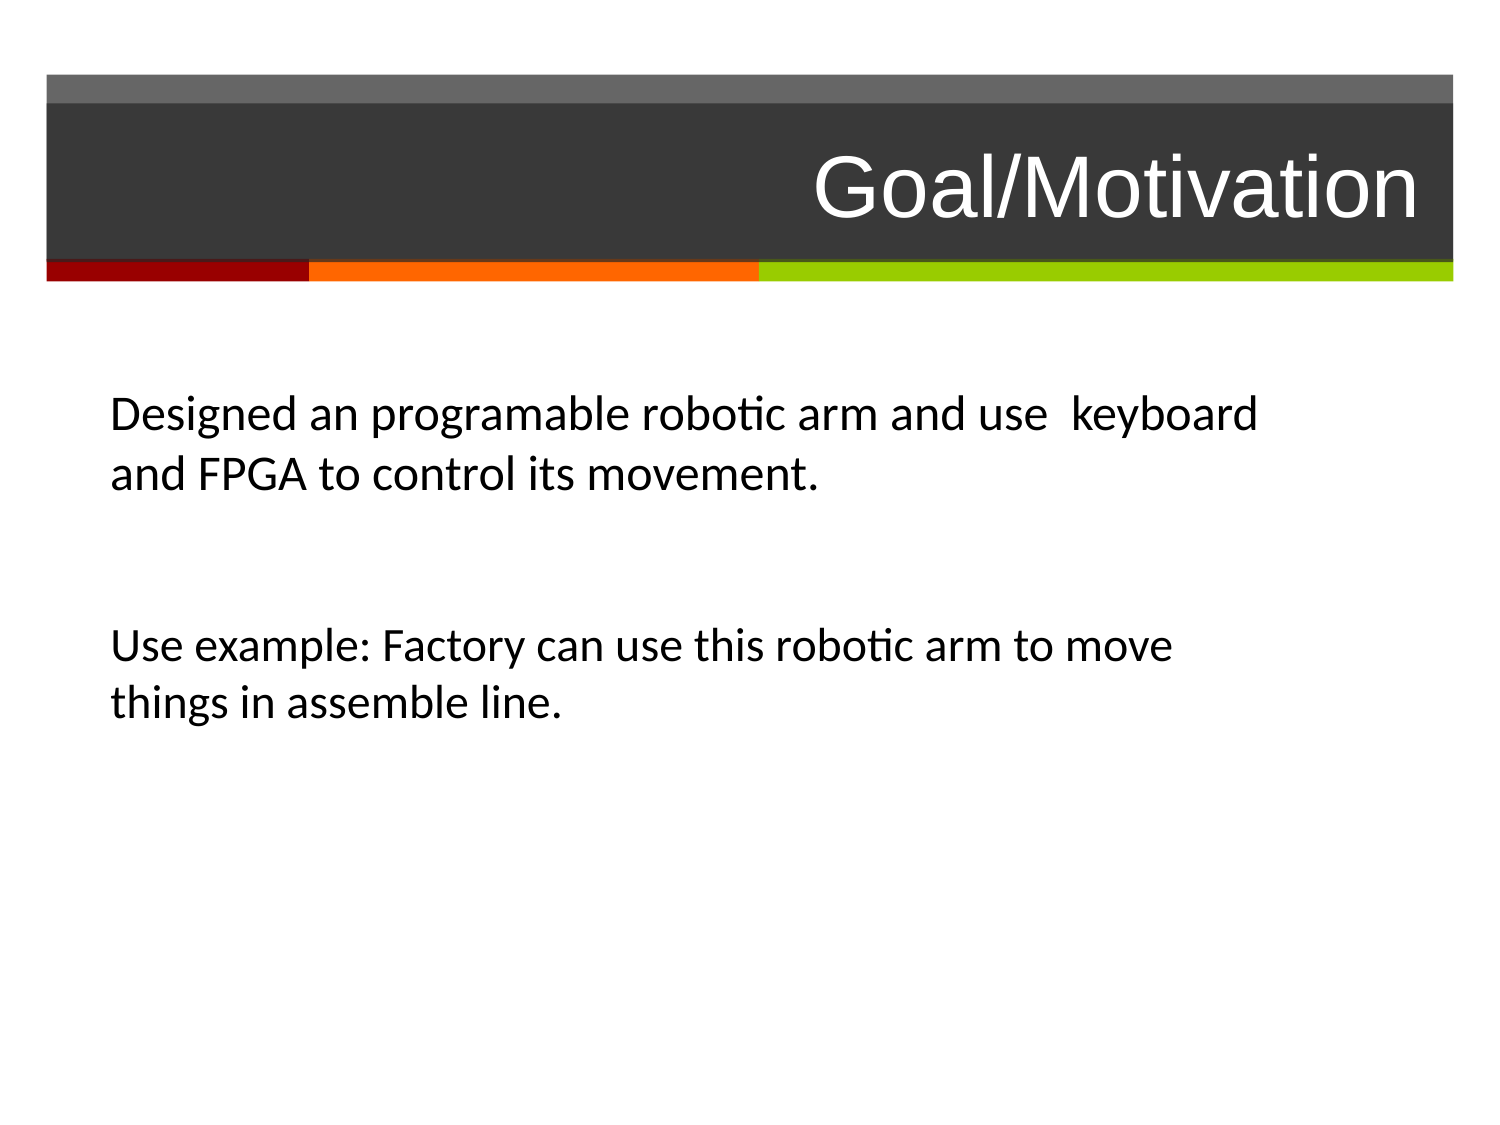

# Goal/Motivation
Designed an programable robotic arm and use  keyboard and FPGA to control its movement.
Use example: Factory can use this robotic arm to move things in assemble line.